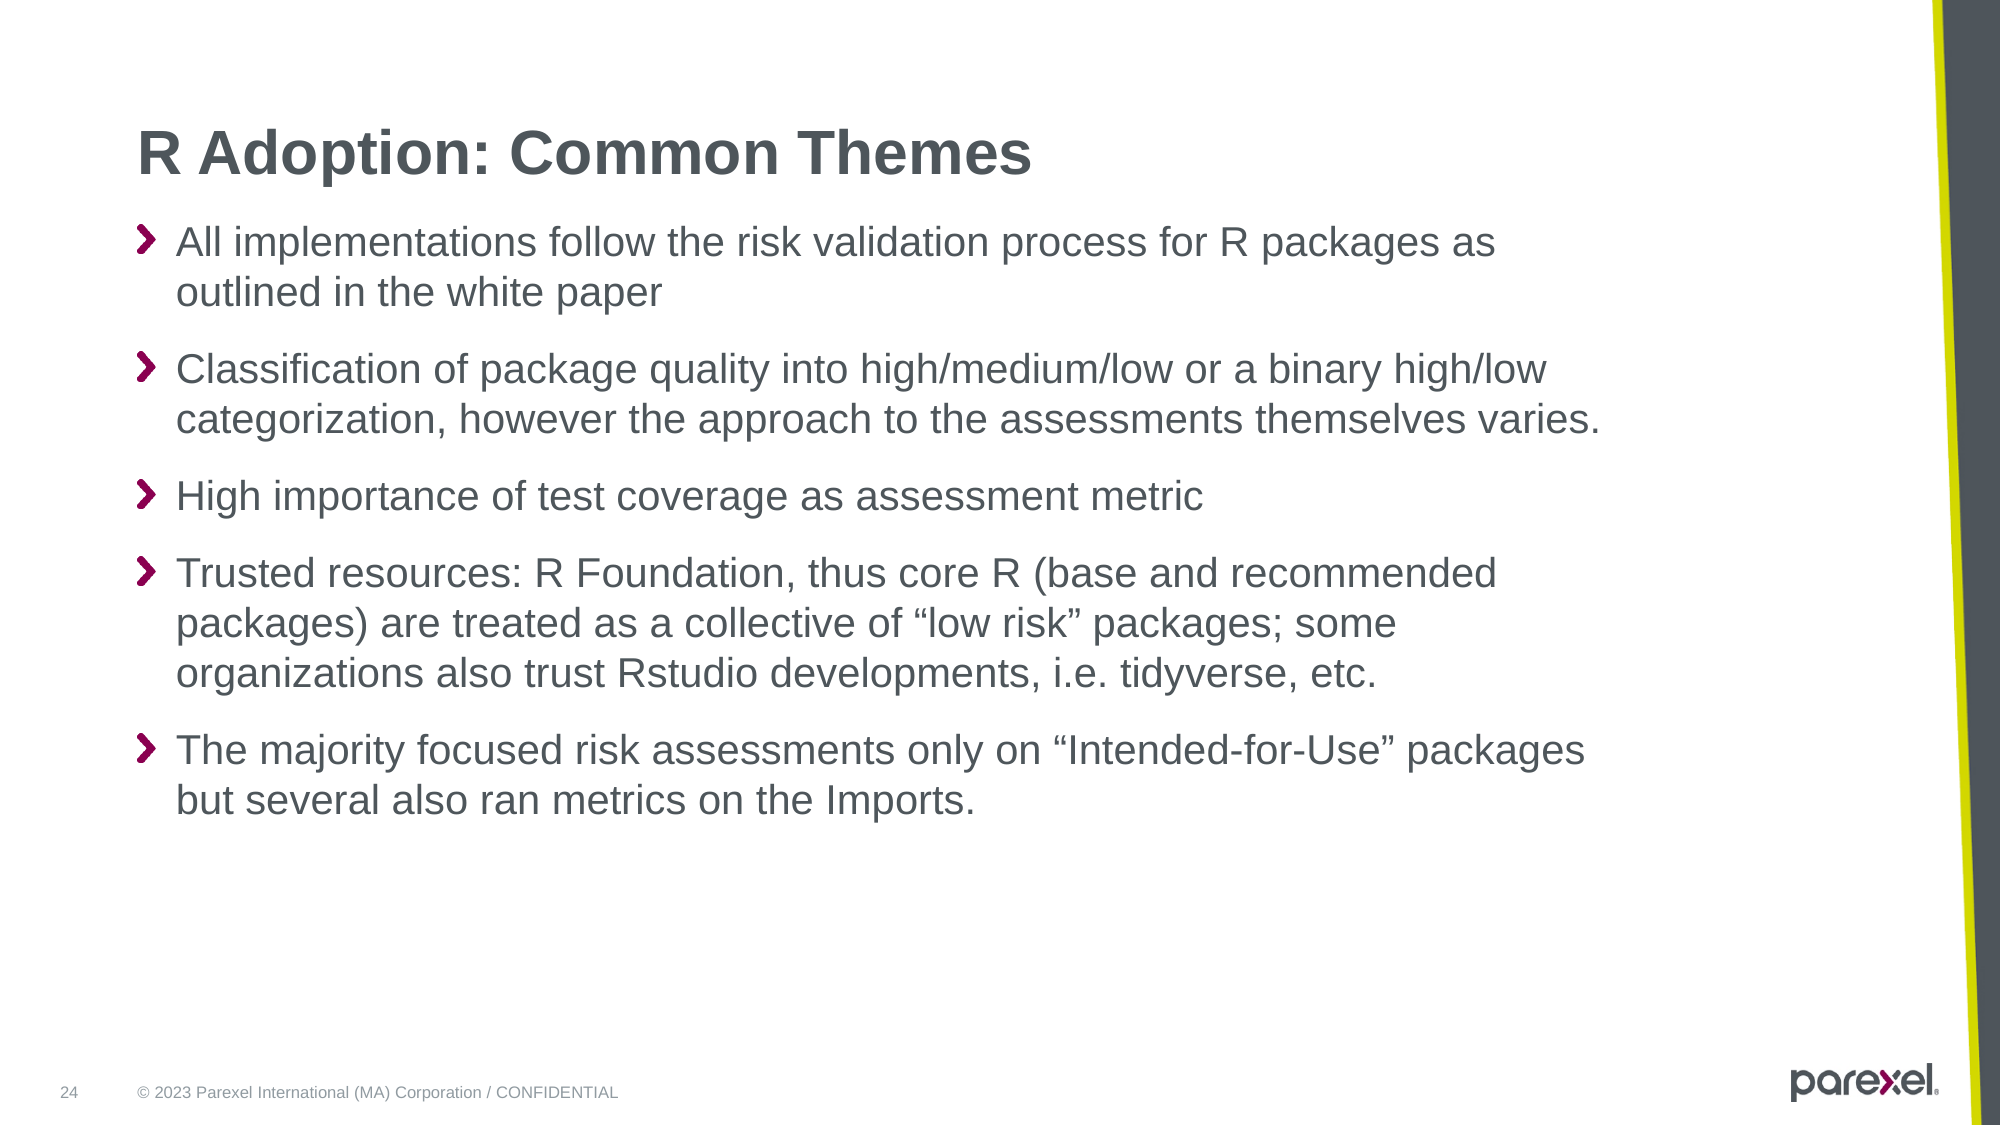

# R Adoption: Common Themes
All implementations follow the risk validation process for R packages as outlined in the white paper
Classification of package quality into high/medium/low or a binary high/low categorization, however the approach to the assessments themselves varies.
High importance of test coverage as assessment metric
Trusted resources: R Foundation, thus core R (base and recommended packages) are treated as a collective of “low risk” packages; some organizations also trust Rstudio developments, i.e. tidyverse, etc.
The majority focused risk assessments only on “Intended-for-Use” packages but several also ran metrics on the Imports.

24